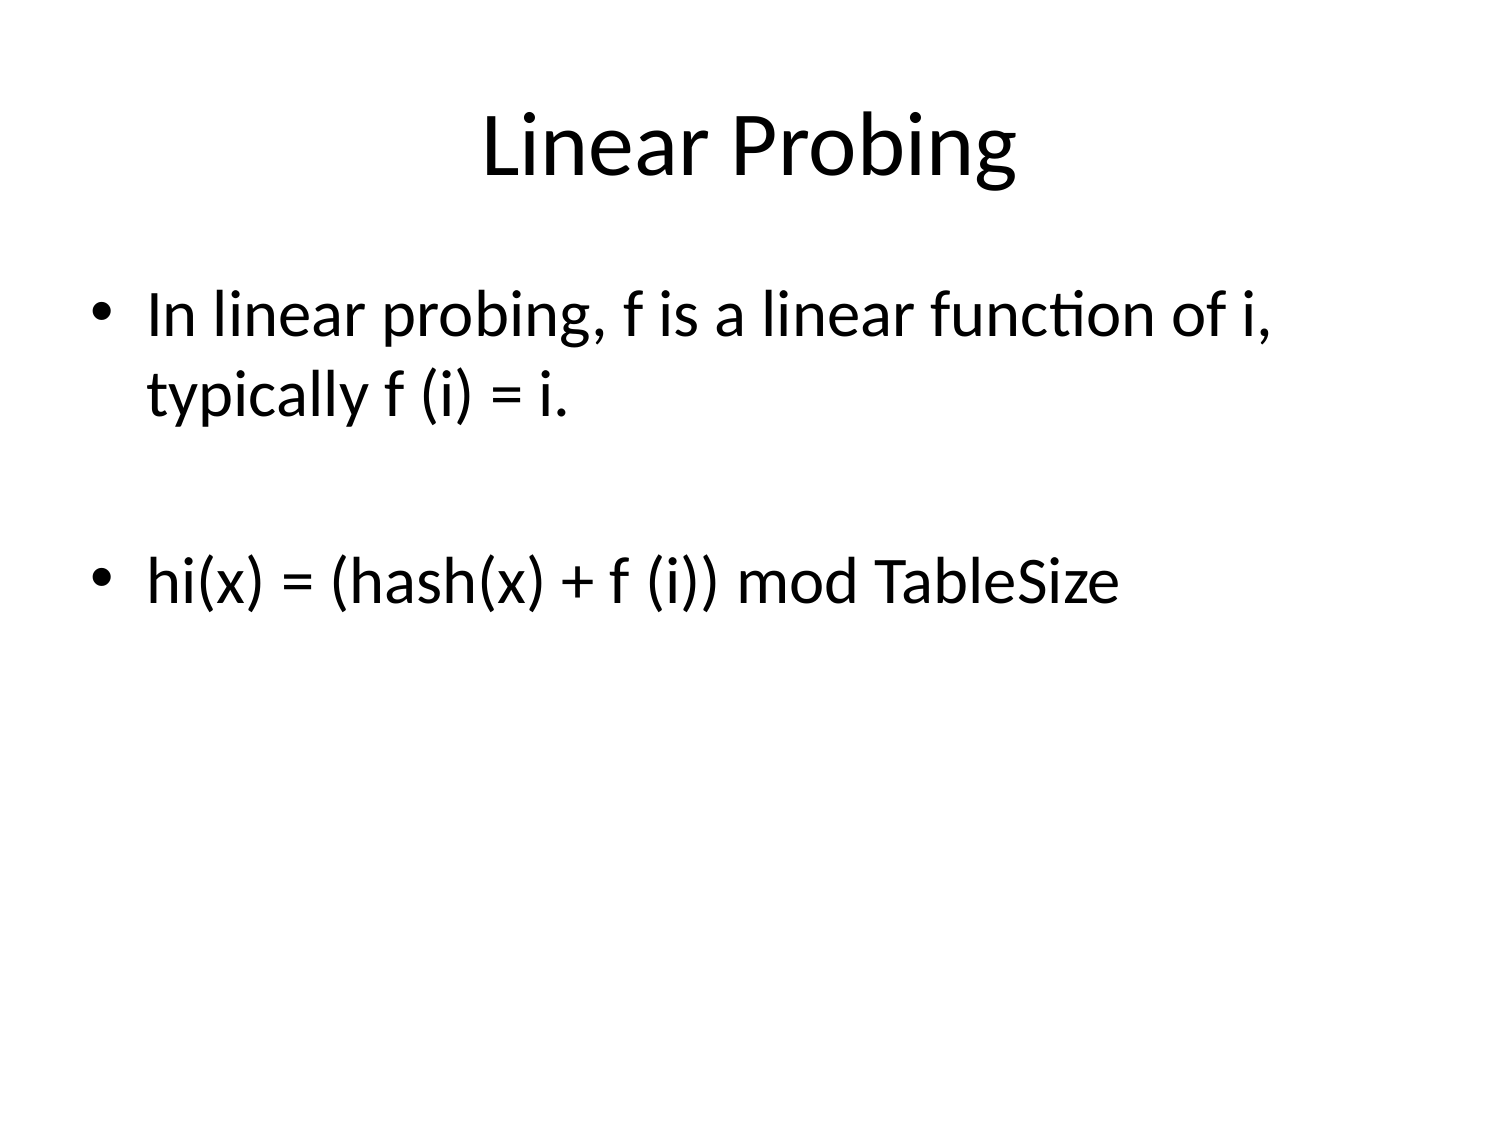

# Linear Probing
In linear probing, f is a linear function of i, typically f (i) = i.

hi(x) = (hash(x) + f (i)) mod TableSize